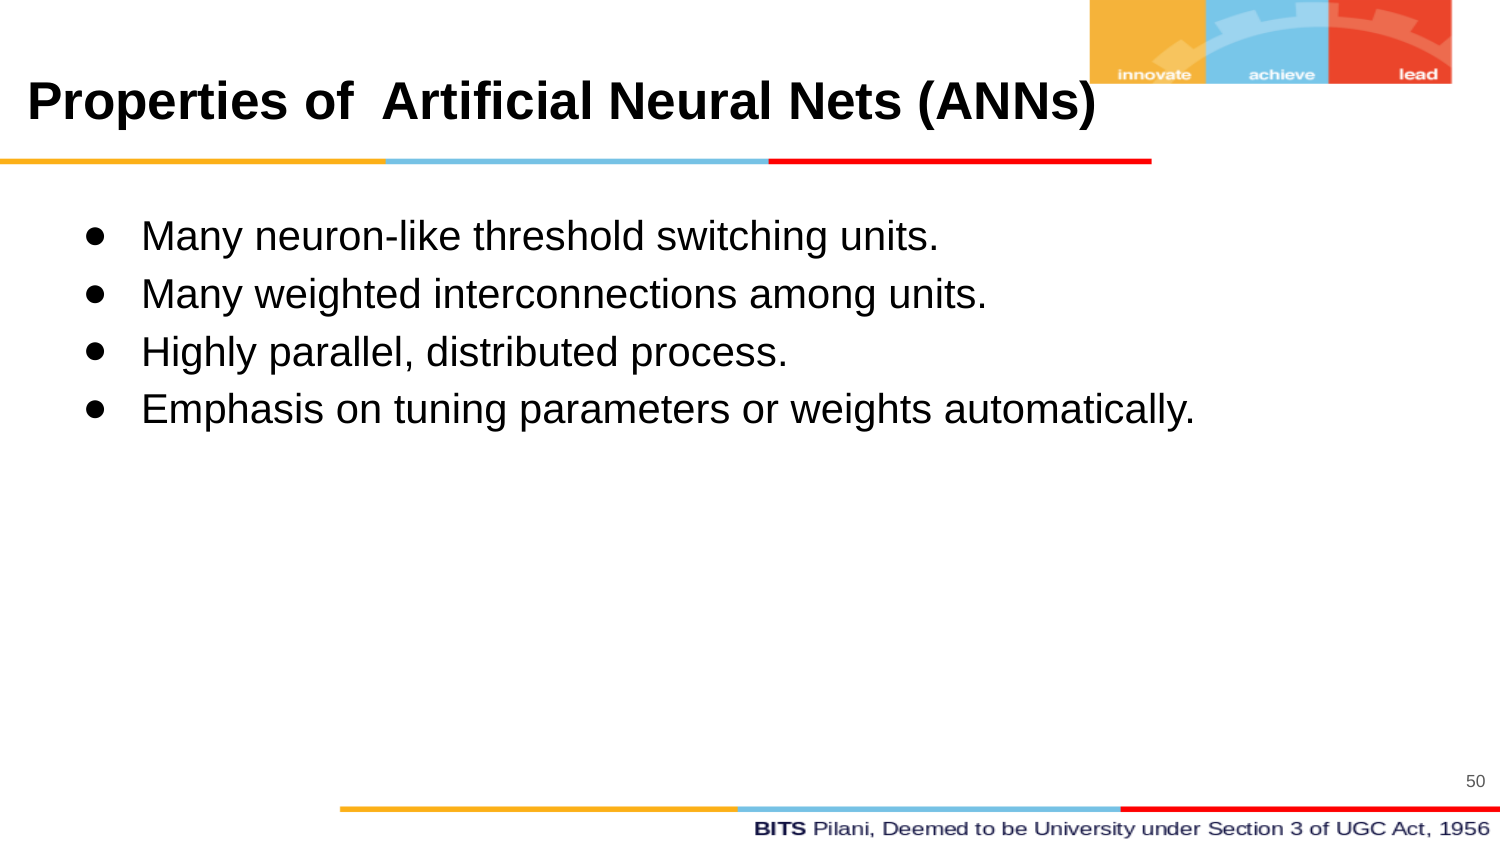

# Properties of  Artificial Neural Nets (ANNs)
Many neuron-like threshold switching units.
Many weighted interconnections among units.
Highly parallel, distributed process.
Emphasis on tuning parameters or weights automatically.

50